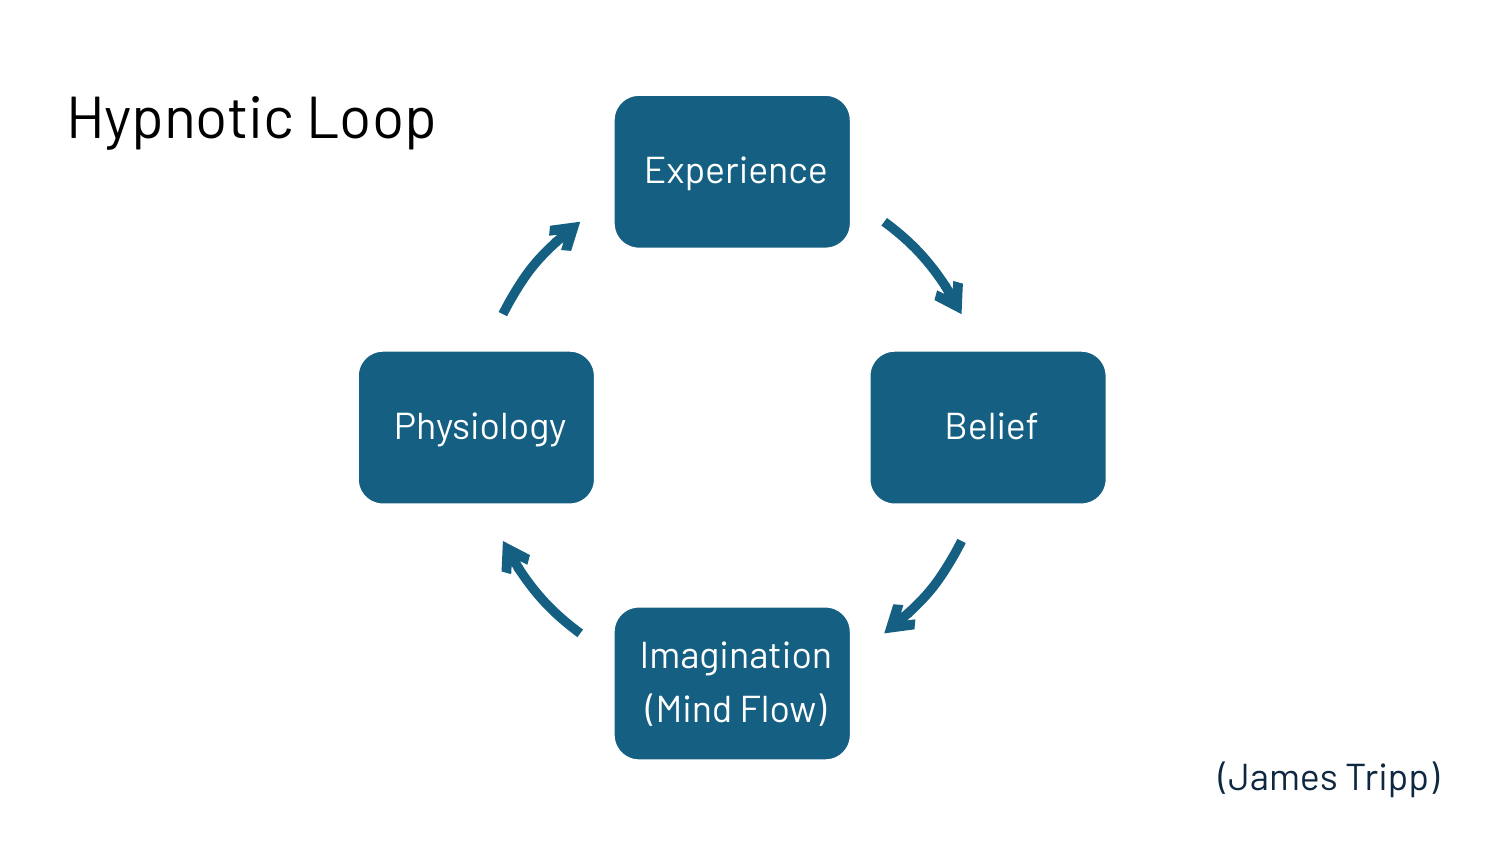

# Hypnotic Loop
Experience
Belief
Imagination
(Mind Flow)
Physiology

(James Tripp)